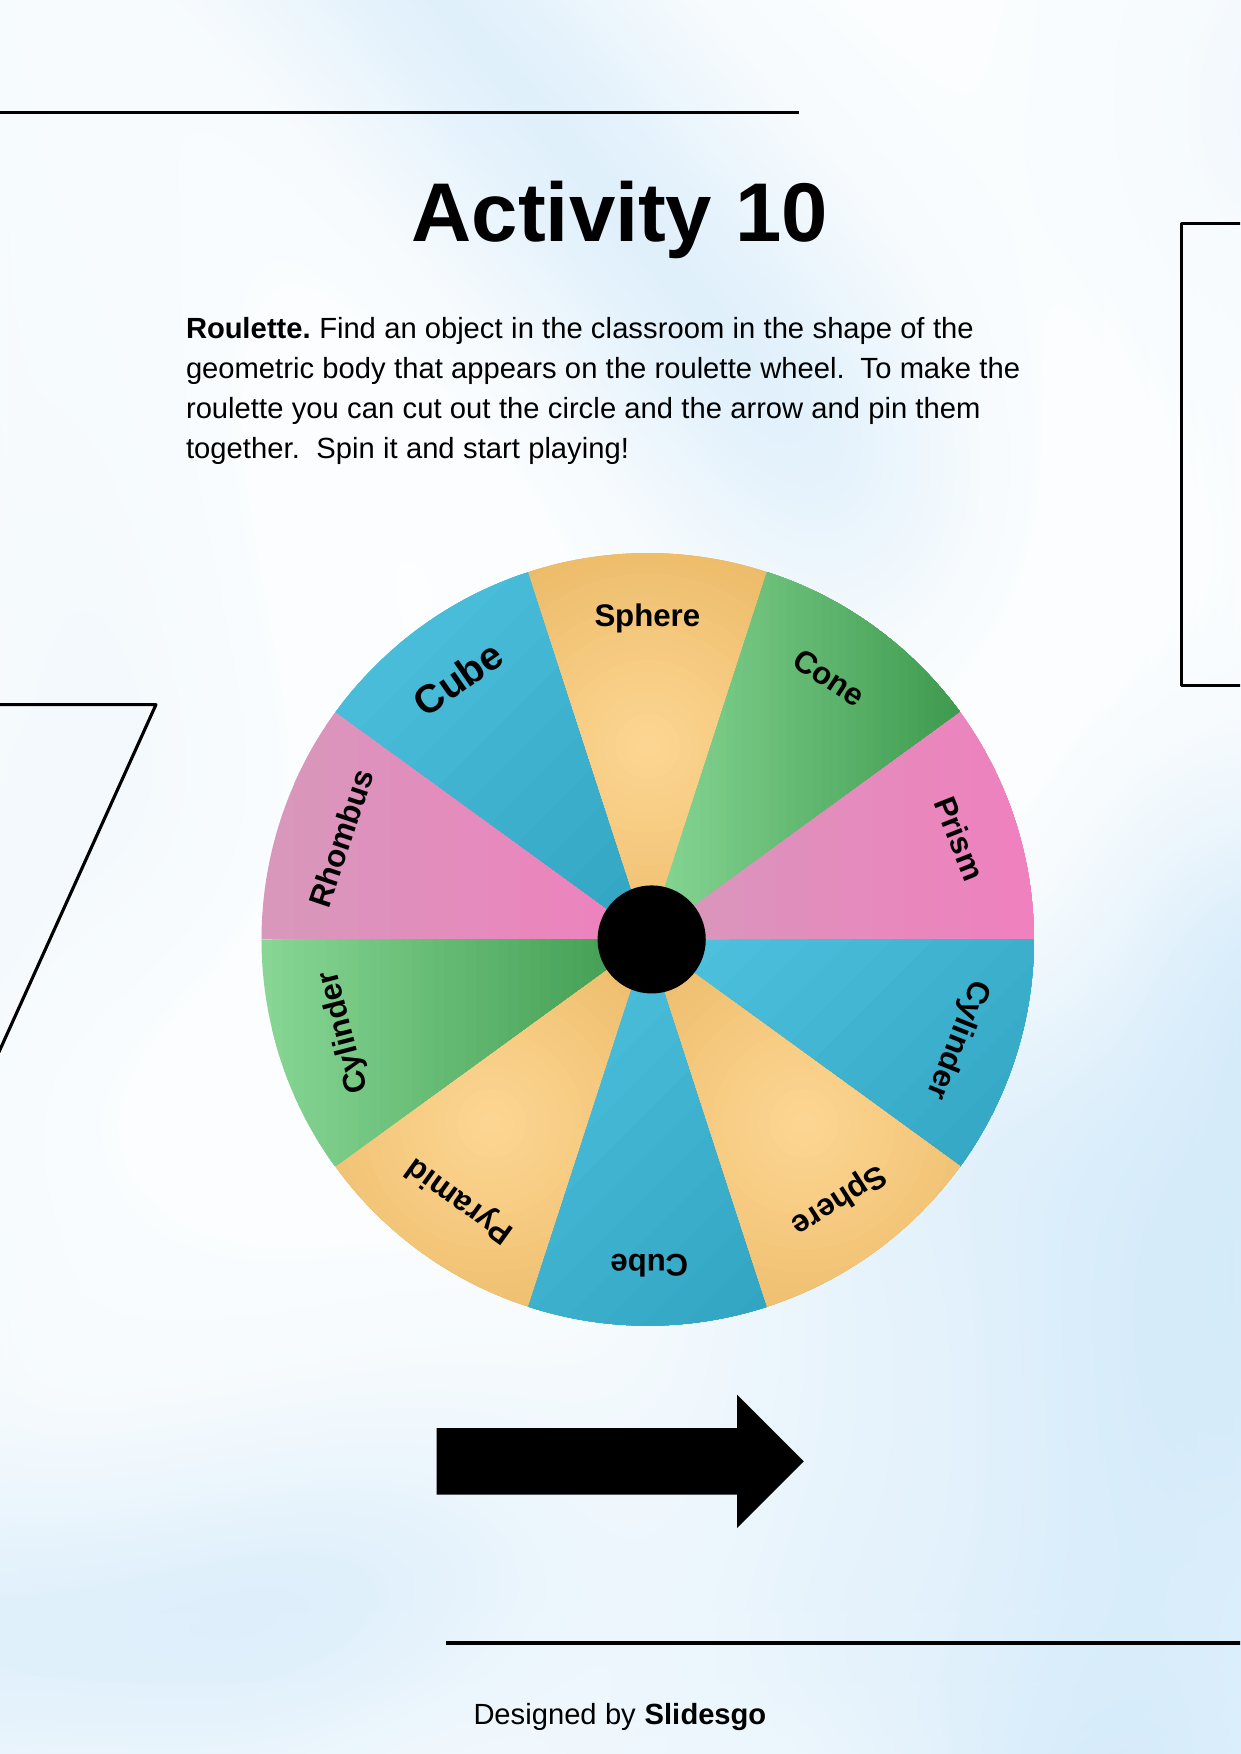

# Activity 10
Roulette. Find an object in the classroom in the shape of the geometric body that appears on the roulette wheel.  To make the roulette you can cut out the circle and the arrow and pin them together.  Spin it and start playing!

Sphere
Cube
Cone
Prism
Rhombus
Cylinder
Cylinder
Sphere
Pyramid
Cube

Designed by Slidesgo